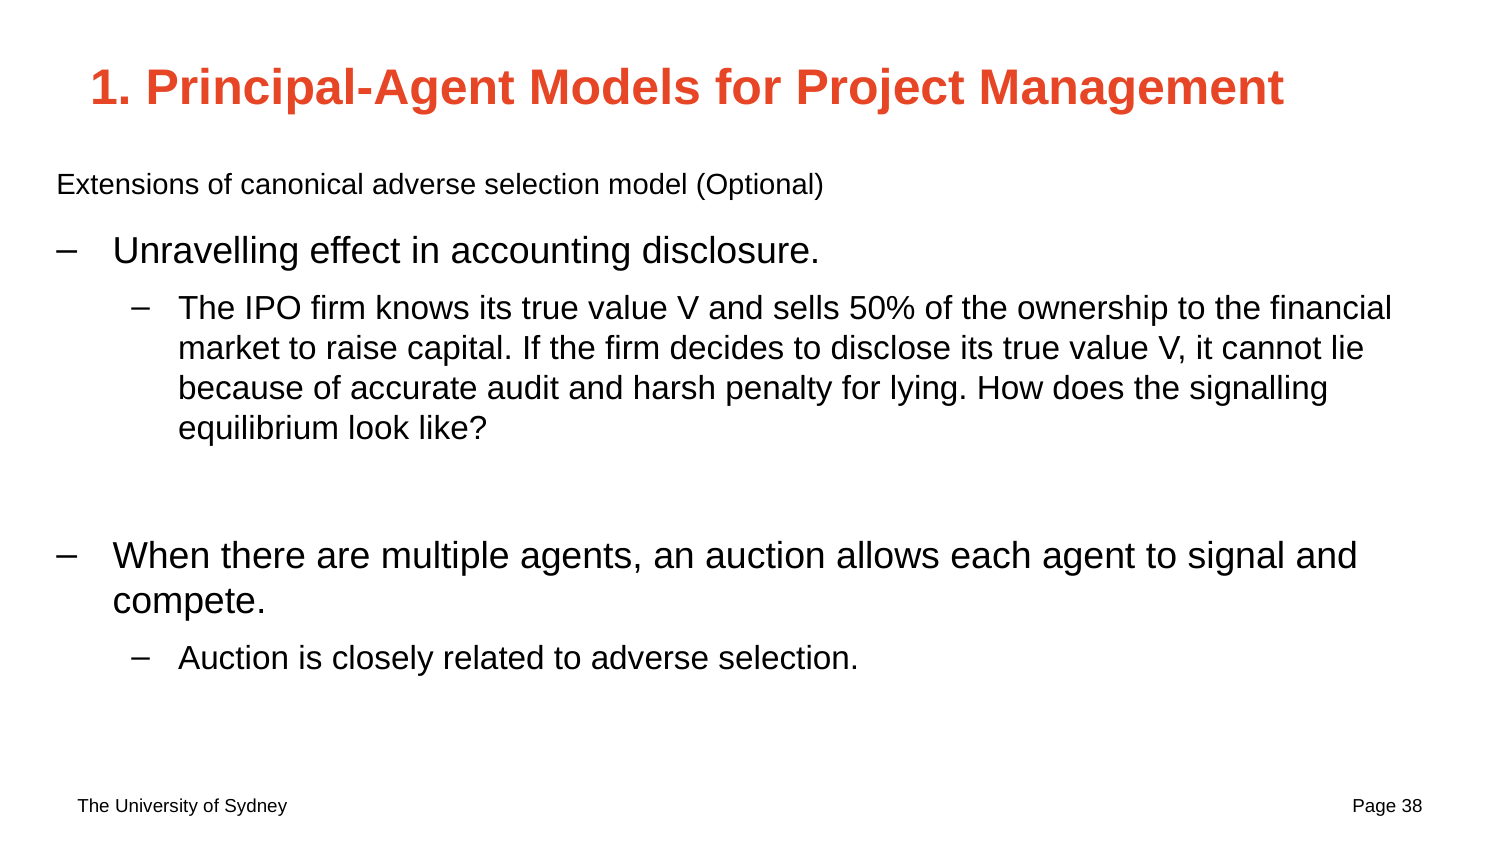

# 1. Principal-Agent Models for Project Management
Extensions of canonical adverse selection model (Optional)
Unravelling effect in accounting disclosure.
The IPO firm knows its true value V and sells 50% of the ownership to the financial market to raise capital. If the firm decides to disclose its true value V, it cannot lie because of accurate audit and harsh penalty for lying. How does the signalling equilibrium look like?

When there are multiple agents, an auction allows each agent to signal and compete.
Auction is closely related to adverse selection.